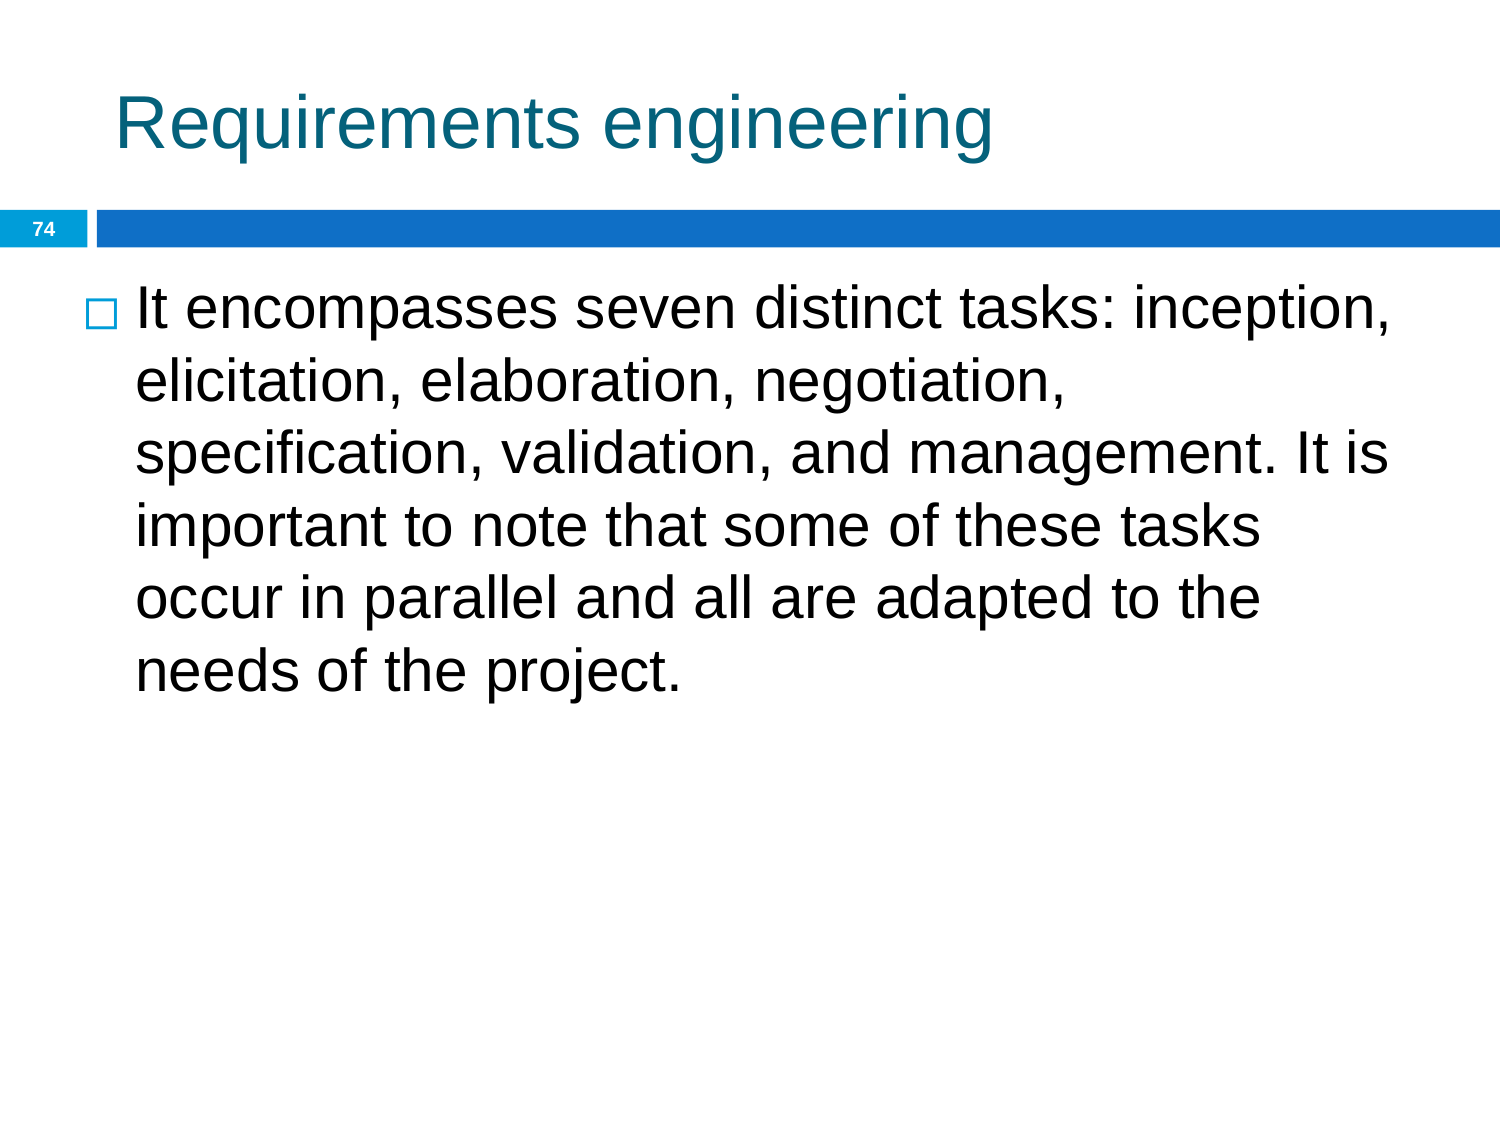

# Requirements engineering
74
It encompasses seven distinct tasks: inception, elicitation, elaboration, negotiation, specification, validation, and management. It is important to note that some of these tasks occur in parallel and all are adapted to the needs of the project.